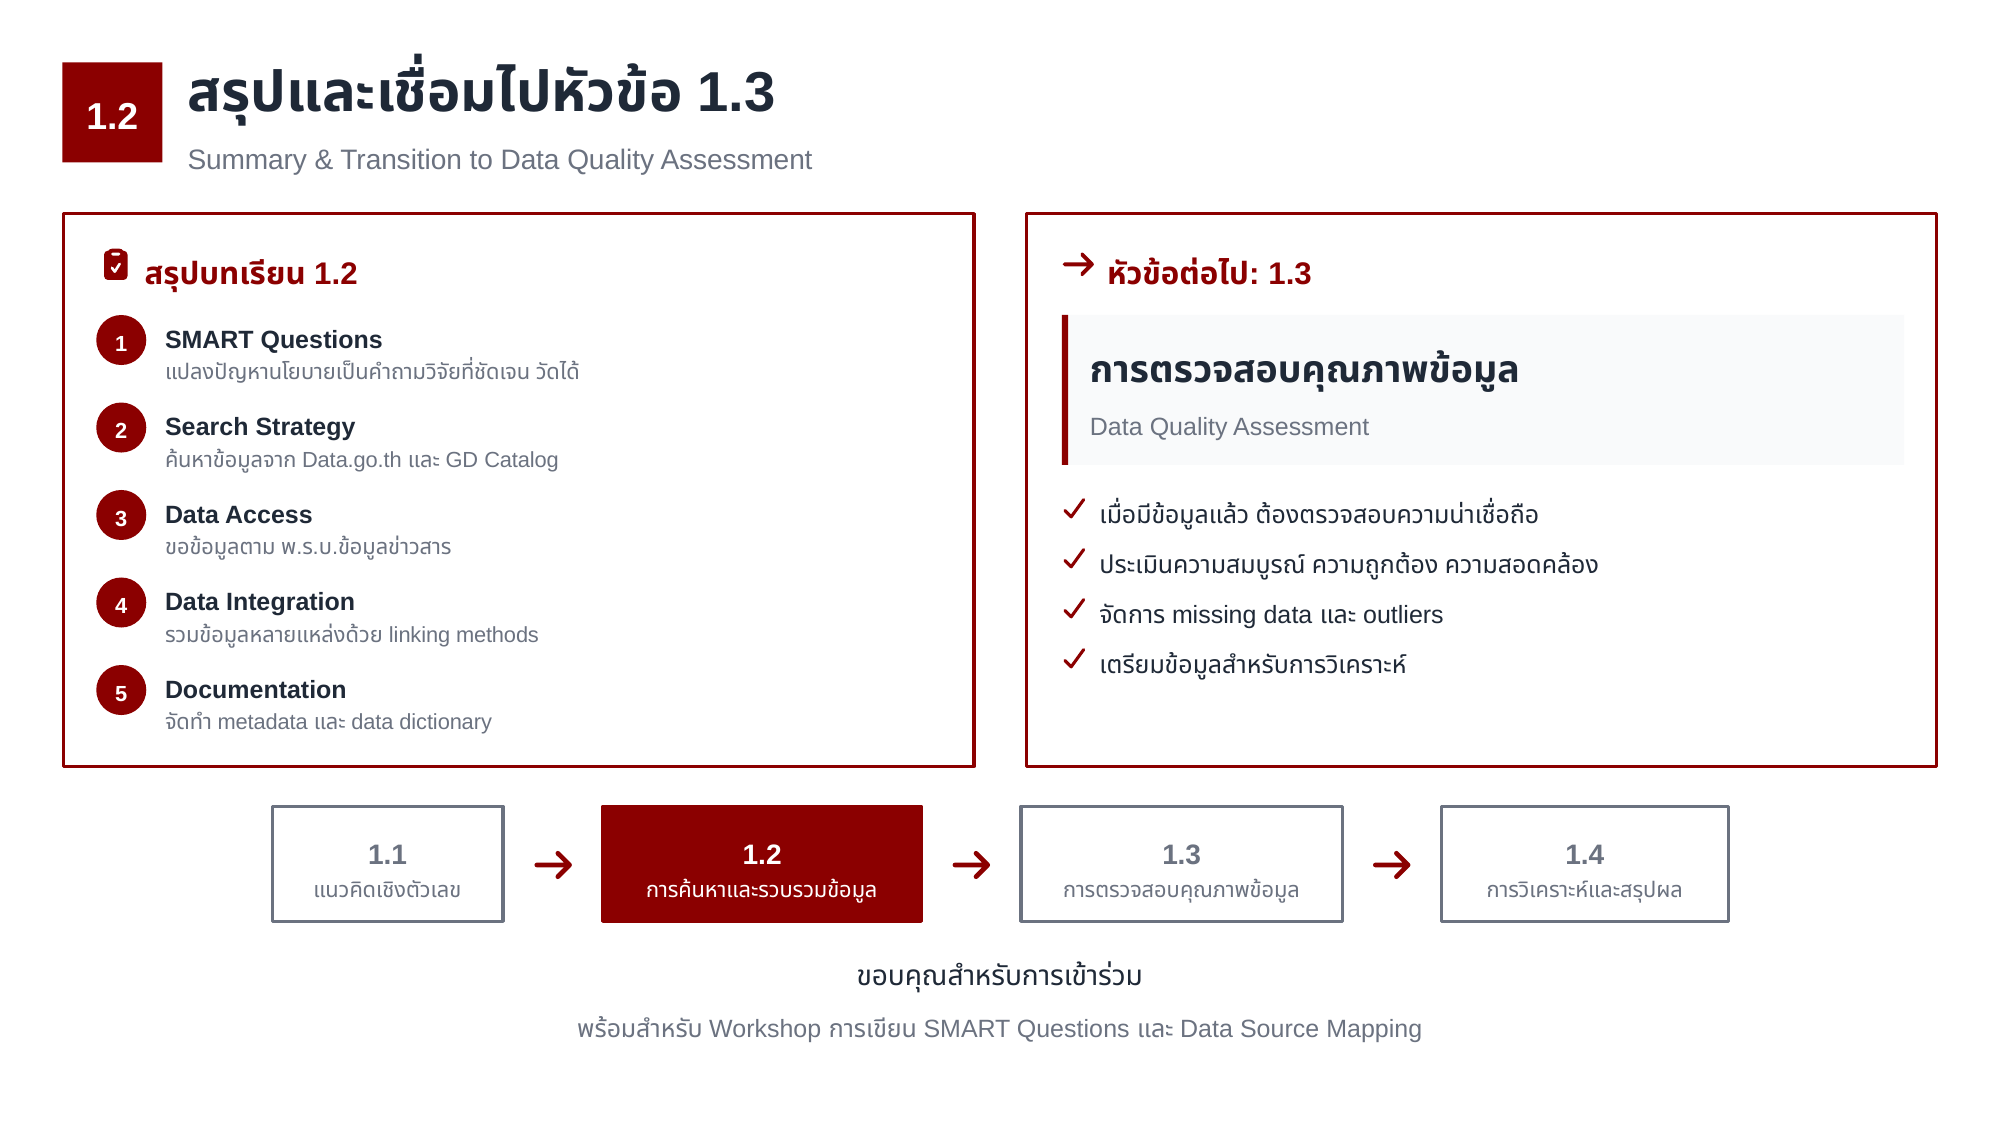

1.2

สรุปและเชื่อมไปหัวข้อ 1.3
Summary & Transition to Data Quality Assessment

สรุปบทเรียน 1.2
หัวข้อต่อไป: 1.3

1

SMART Questions

การตรวจสอบคุณภาพข้อมูล
แปลงปัญหานโยบายเป็นคำถามวิจัยที่ชัดเจน วัดได้
Data Quality Assessment
2

Search Strategy
ค้นหาข้อมูลจาก Data.go.th และ GD Catalog
เมื่อมีข้อมูลแล้ว ต้องตรวจสอบความน่าเชื่อถือ
3

Data Access

ขอข้อมูลตาม พ.ร.บ.ข้อมูลข่าวสาร
ประเมินความสมบูรณ์ ความถูกต้อง ความสอดคล้อง

4

Data Integration
จัดการ missing data และ outliers

รวมข้อมูลหลายแหล่งด้วย linking methods
เตรียมข้อมูลสำหรับการวิเคราะห์

5

Documentation
จัดทำ metadata และ data dictionary

1.1
1.2
1.3
1.4

แนวคิดเชิงตัวเลข
การค้นหาและรวบรวมข้อมูล
การตรวจสอบคุณภาพข้อมูล
การวิเคราะห์และสรุปผล
ขอบคุณสำหรับการเข้าร่วม
พร้อมสำหรับ Workshop การเขียน SMART Questions และ Data Source Mapping